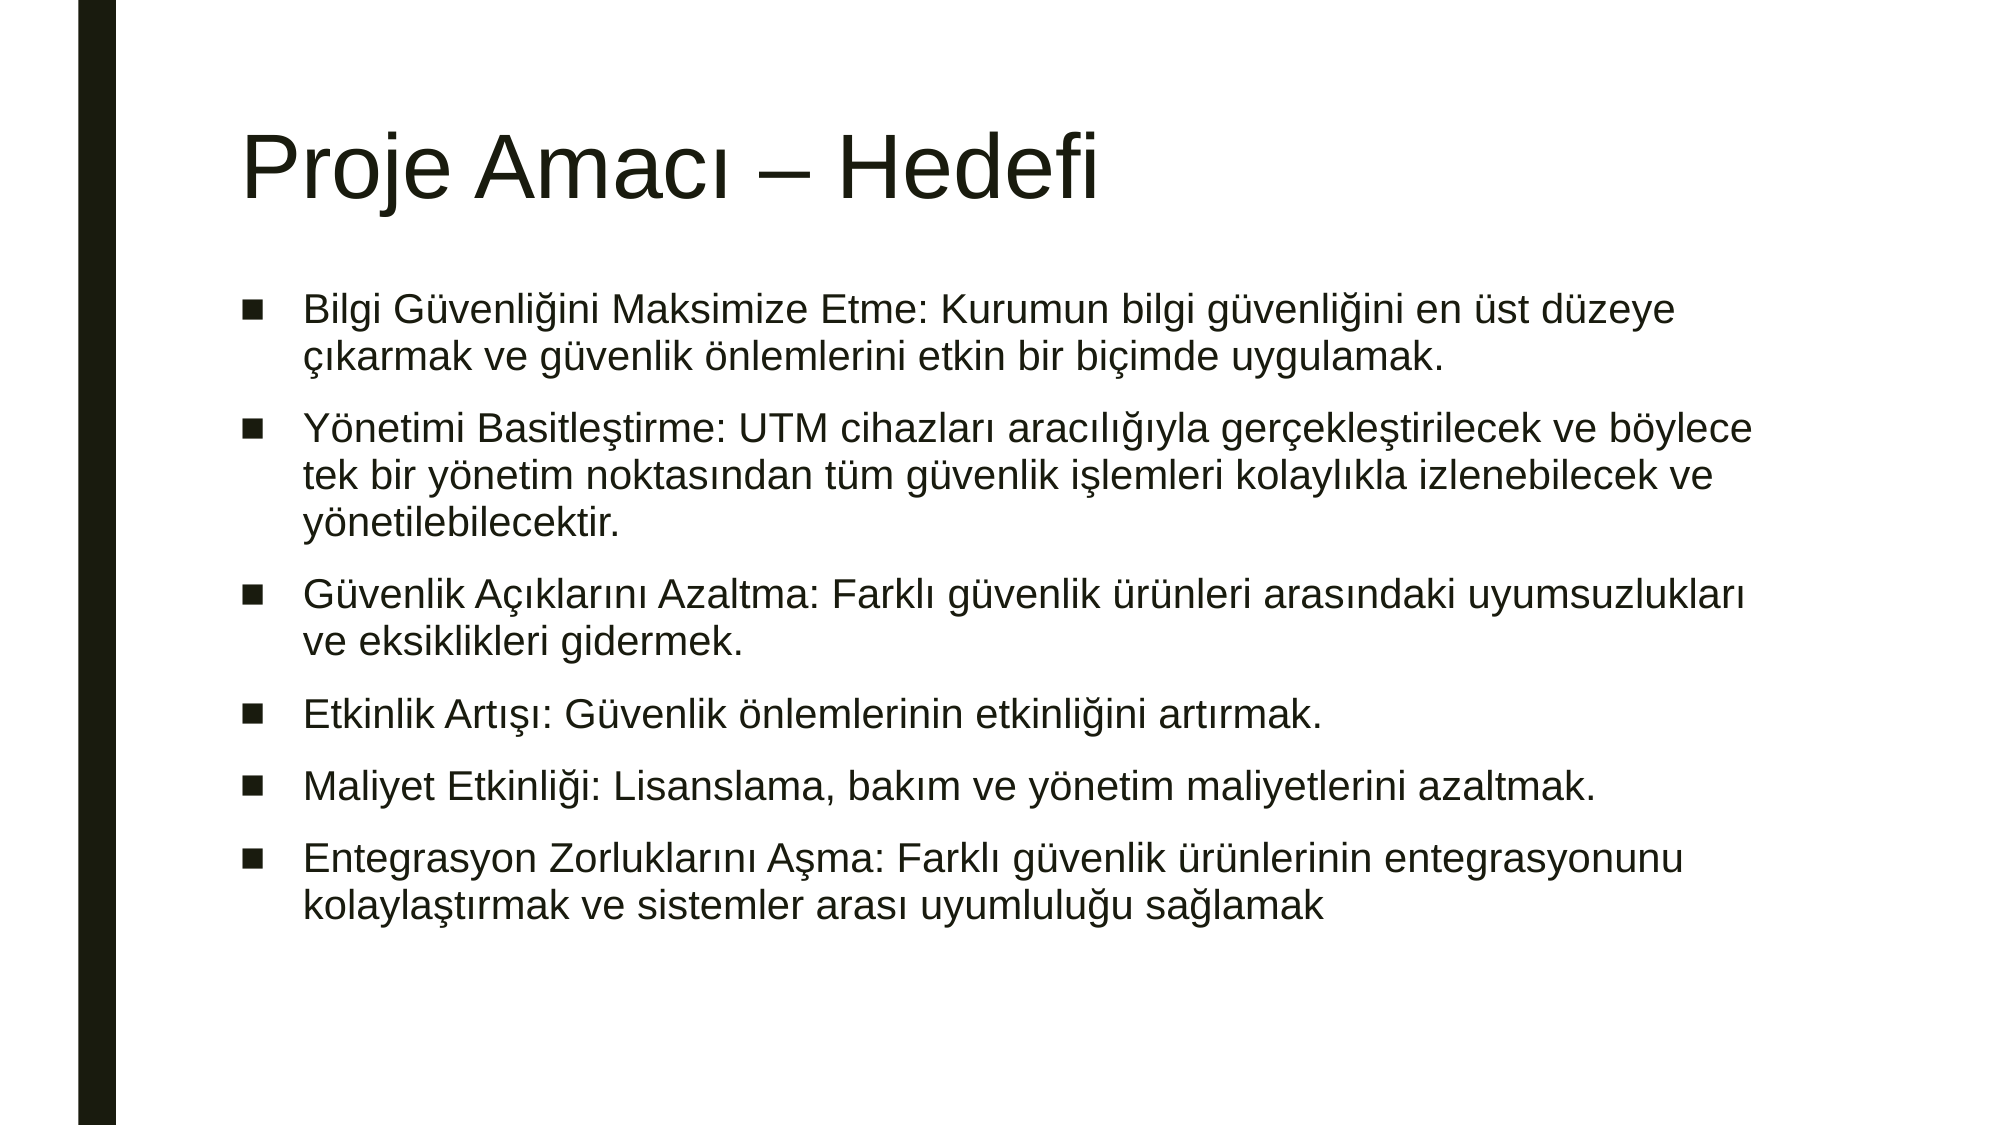

# Proje Amacı – Hedefi
Bilgi Güvenliğini Maksimize Etme: Kurumun bilgi güvenliğini en üst düzeye çıkarmak ve güvenlik önlemlerini etkin bir biçimde uygulamak.
Yönetimi Basitleştirme: UTM cihazları aracılığıyla gerçekleştirilecek ve böylece tek bir yönetim noktasından tüm güvenlik işlemleri kolaylıkla izlenebilecek ve yönetilebilecektir.
Güvenlik Açıklarını Azaltma: Farklı güvenlik ürünleri arasındaki uyumsuzlukları ve eksiklikleri gidermek.
Etkinlik Artışı: Güvenlik önlemlerinin etkinliğini artırmak.
Maliyet Etkinliği: Lisanslama, bakım ve yönetim maliyetlerini azaltmak.
Entegrasyon Zorluklarını Aşma: Farklı güvenlik ürünlerinin entegrasyonunu kolaylaştırmak ve sistemler arası uyumluluğu sağlamak